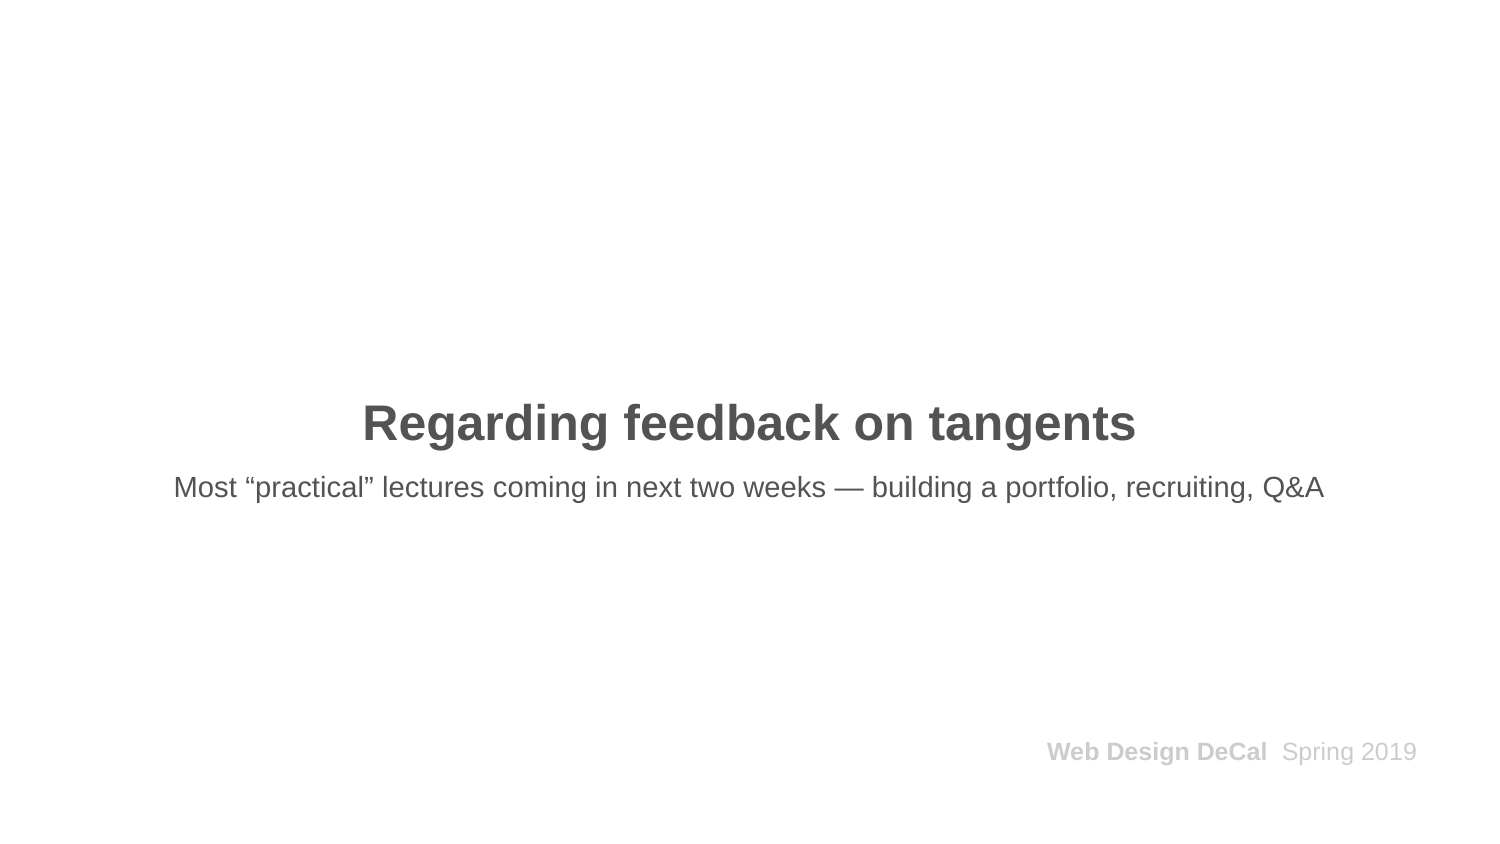

# Regarding feedback on tangents
Most “practical” lectures coming in next two weeks — building a portfolio, recruiting, Q&A